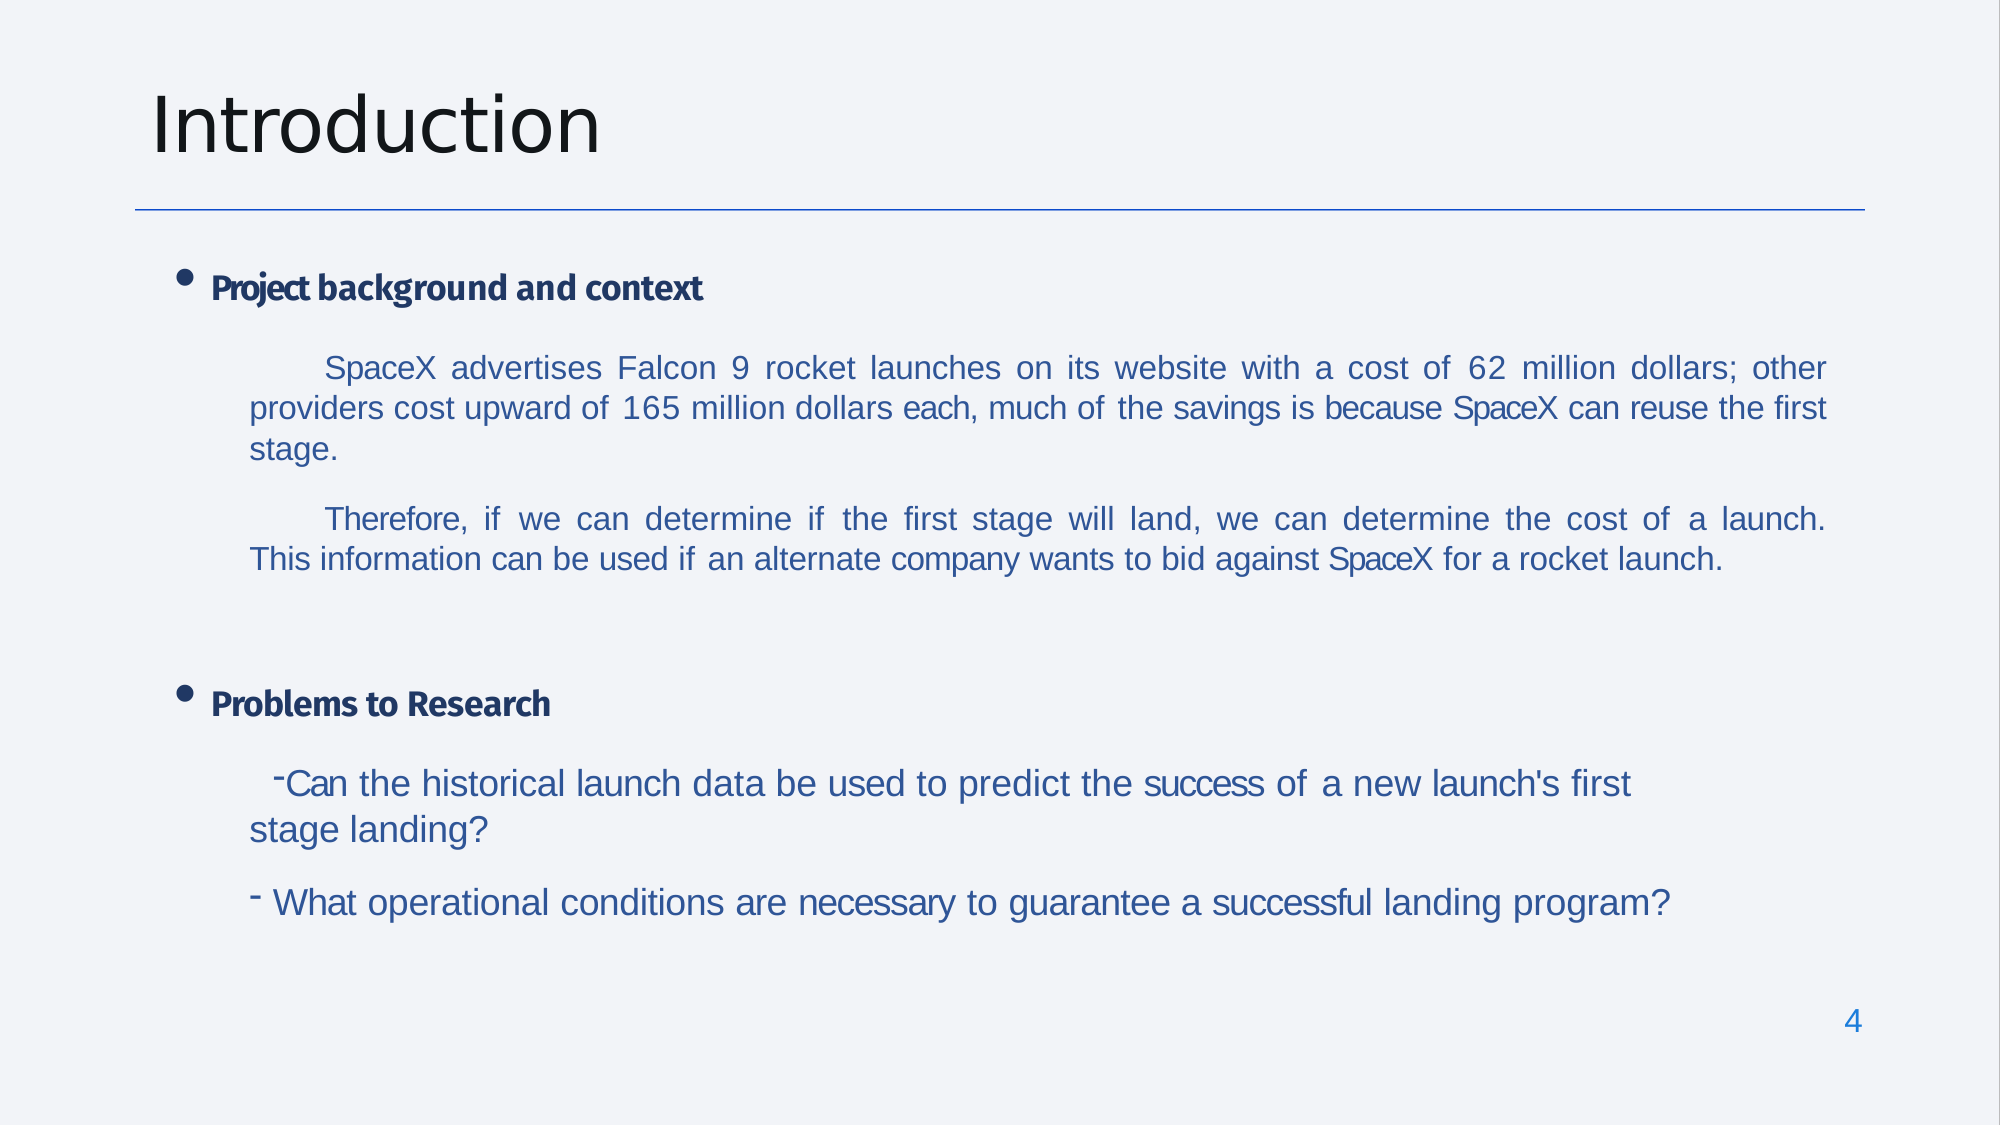

# Introduction
Project background and context
SpaceX advertises Falcon 9 rocket launches on its website with a cost of 62 million dollars; other providers cost upward of 165 million dollars each, much of the savings is because SpaceX can reuse the first stage.
Therefore, if we can determine if the first stage will land, we can determine the cost of a launch. This information can be used if an alternate company wants to bid against SpaceX for a rocket launch.
Problems to Research
Can the historical launch data be used to predict the success of a new launch's first stage landing?
What operational conditions are necessary to guarantee a successful landing program?
4